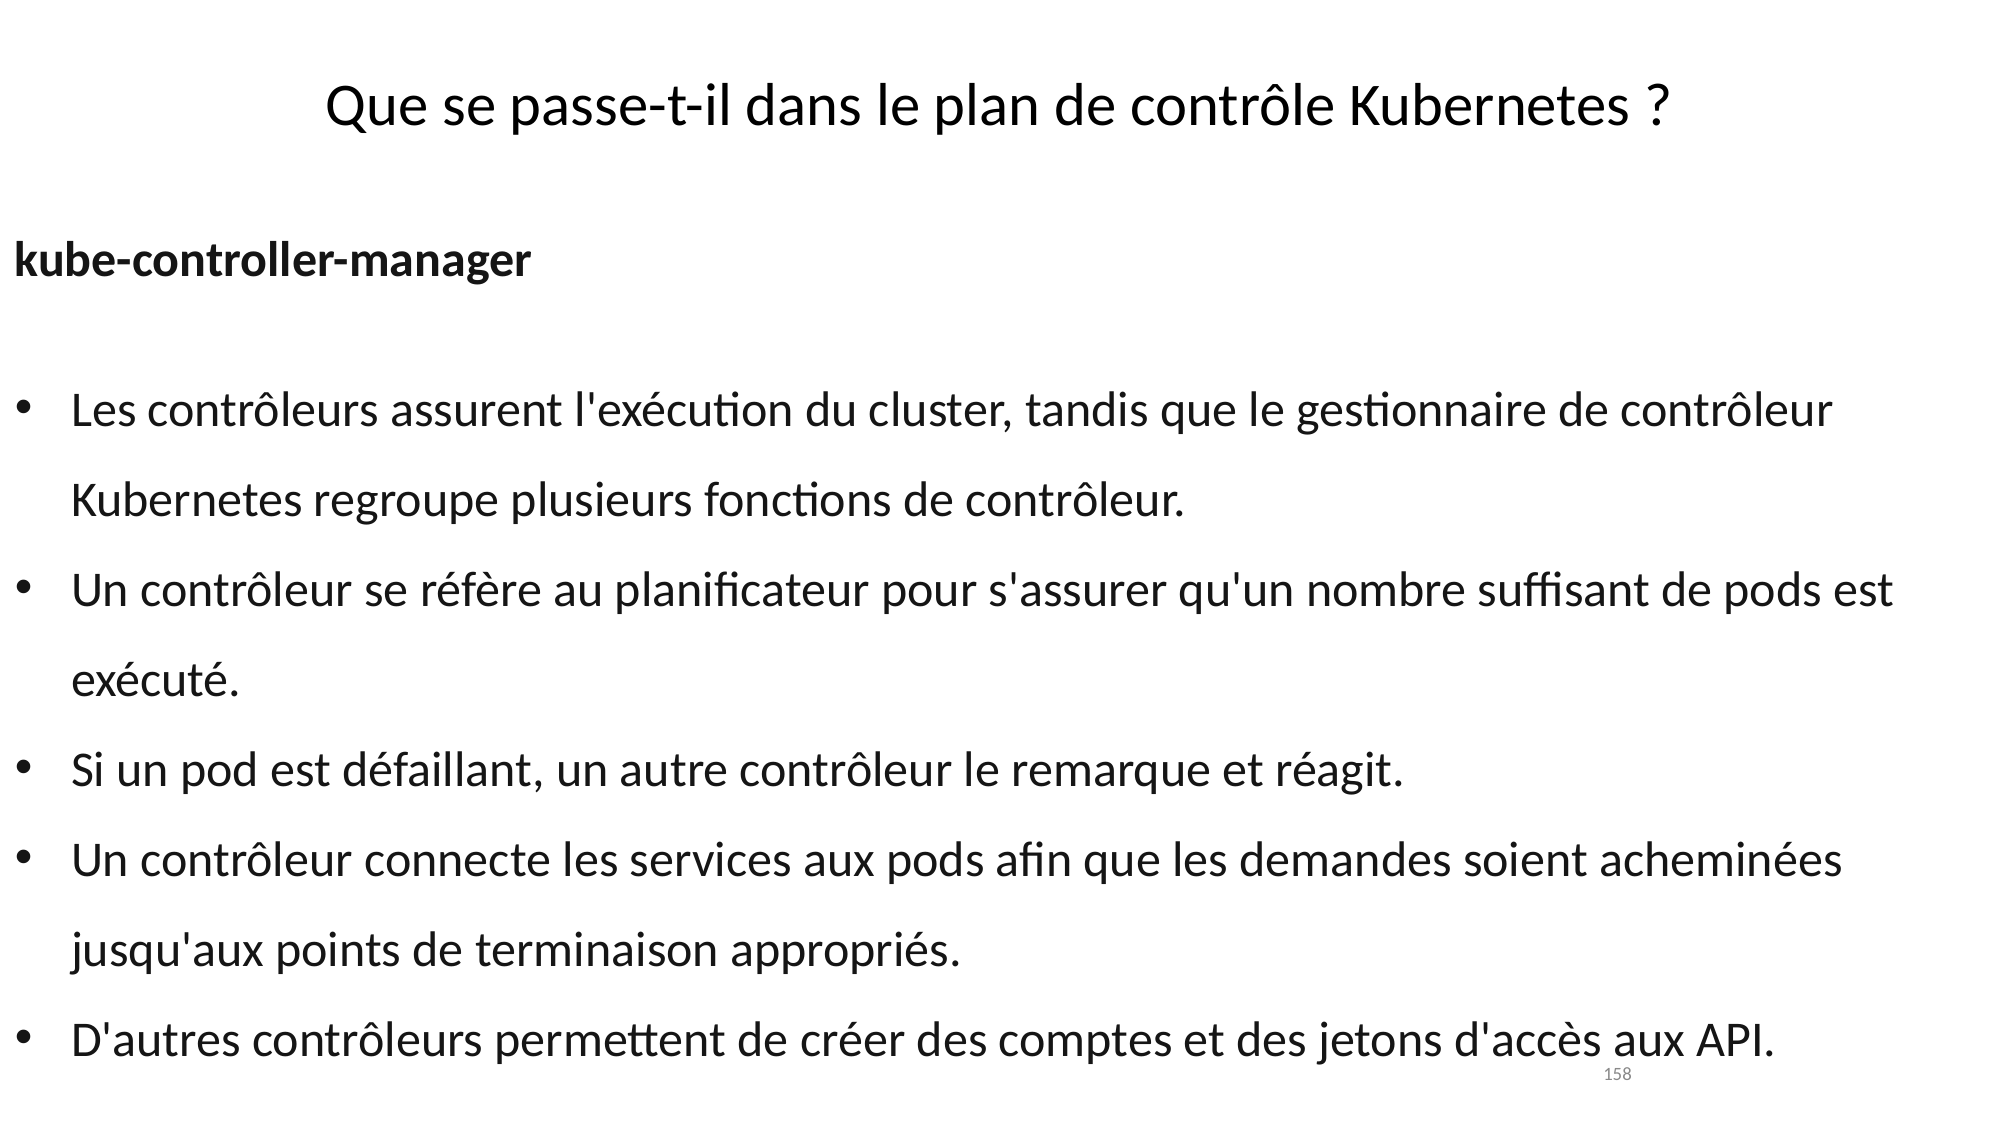

# Que se passe-t-il dans le plan de contrôle Kubernetes ?
kube-controller-manager

Les contrôleurs assurent l'exécution du cluster, tandis que le gestionnaire de contrôleur Kubernetes regroupe plusieurs fonctions de contrôleur.
Un contrôleur se réfère au planificateur pour s'assurer qu'un nombre suffisant de pods est exécuté.
Si un pod est défaillant, un autre contrôleur le remarque et réagit.
Un contrôleur connecte les services aux pods afin que les demandes soient acheminées jusqu'aux points de terminaison appropriés.
D'autres contrôleurs permettent de créer des comptes et des jetons d'accès aux API.
158